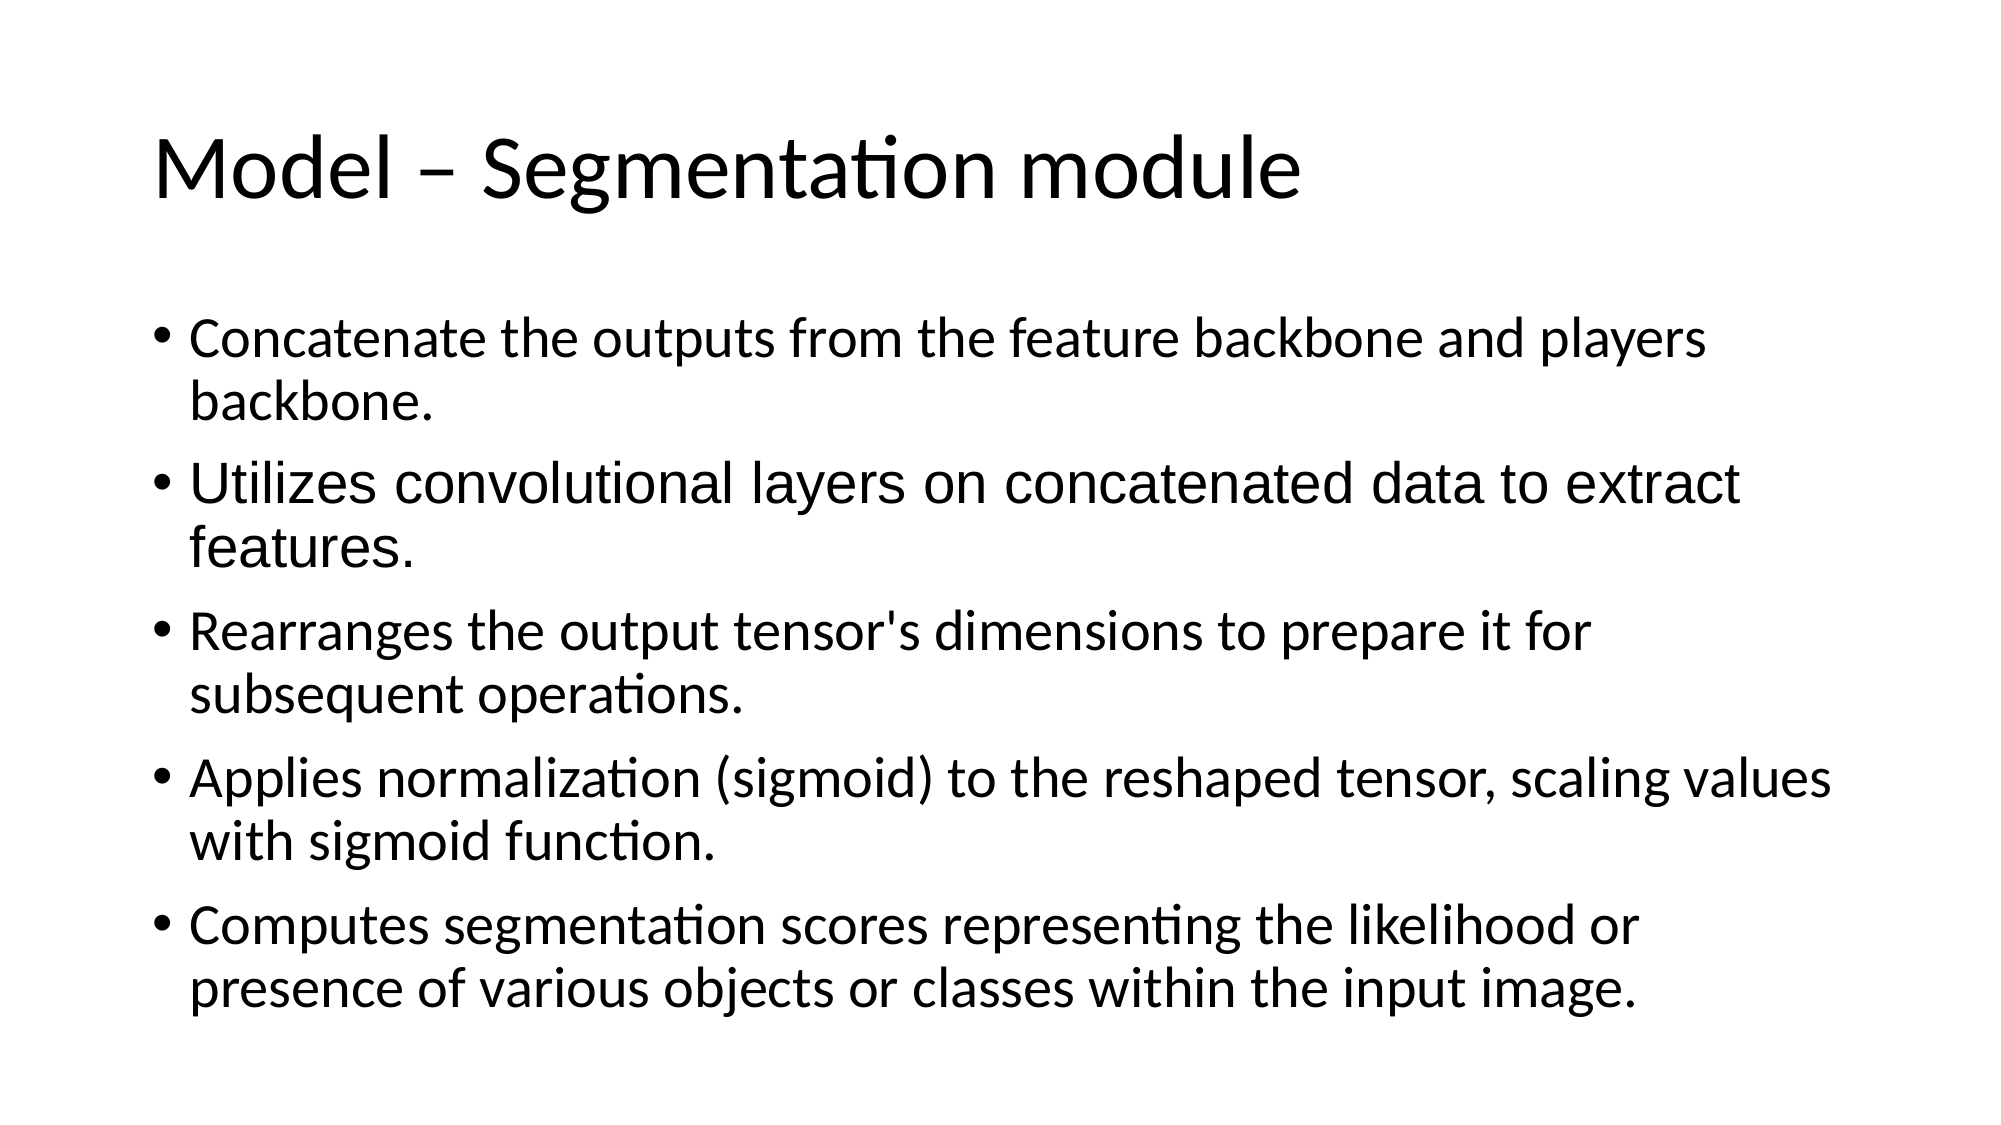

# Model – Segmentation module
Concatenate the outputs from the feature backbone and players backbone.
Utilizes convolutional layers on concatenated data to extract features.
Rearranges the output tensor's dimensions to prepare it for subsequent operations.
Applies normalization (sigmoid) to the reshaped tensor, scaling values with sigmoid function.
Computes segmentation scores representing the likelihood or presence of various objects or classes within the input image.